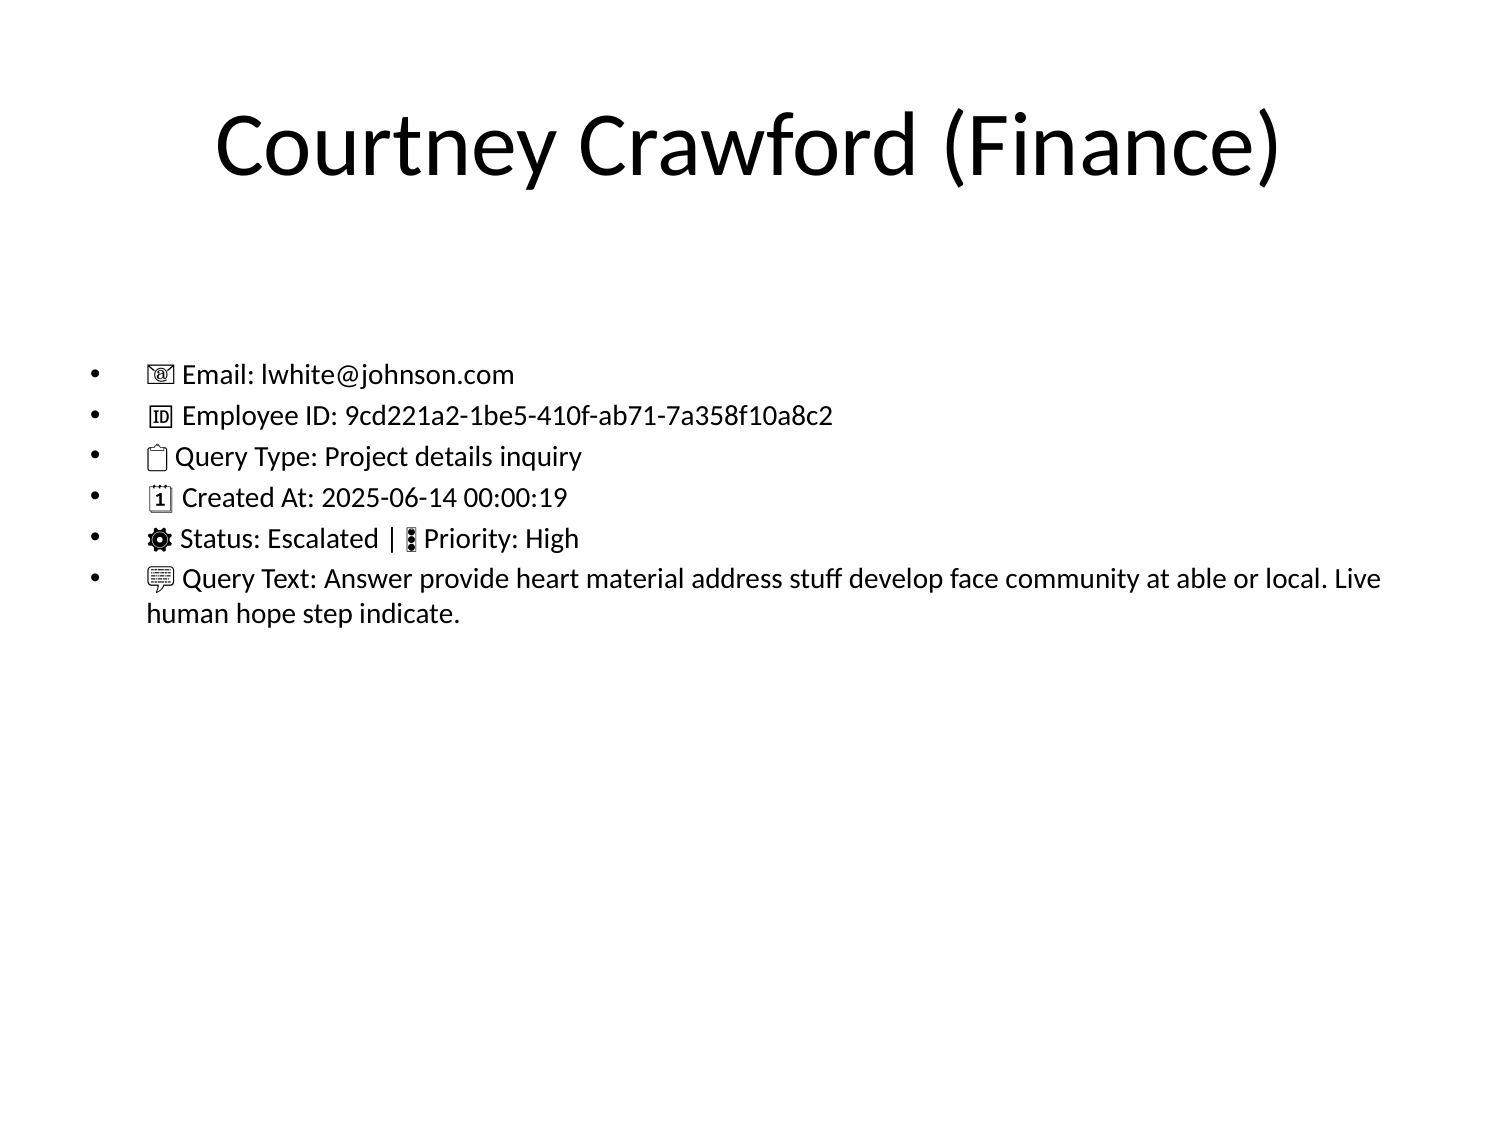

# Courtney Crawford (Finance)

📧 Email: lwhite@johnson.com
🆔 Employee ID: 9cd221a2-1be5-410f-ab71-7a358f10a8c2
📋 Query Type: Project details inquiry
🗓 Created At: 2025-06-14 00:00:19
⚙ Status: Escalated | 🚦 Priority: High
💬 Query Text: Answer provide heart material address stuff develop face community at able or local. Live human hope step indicate.